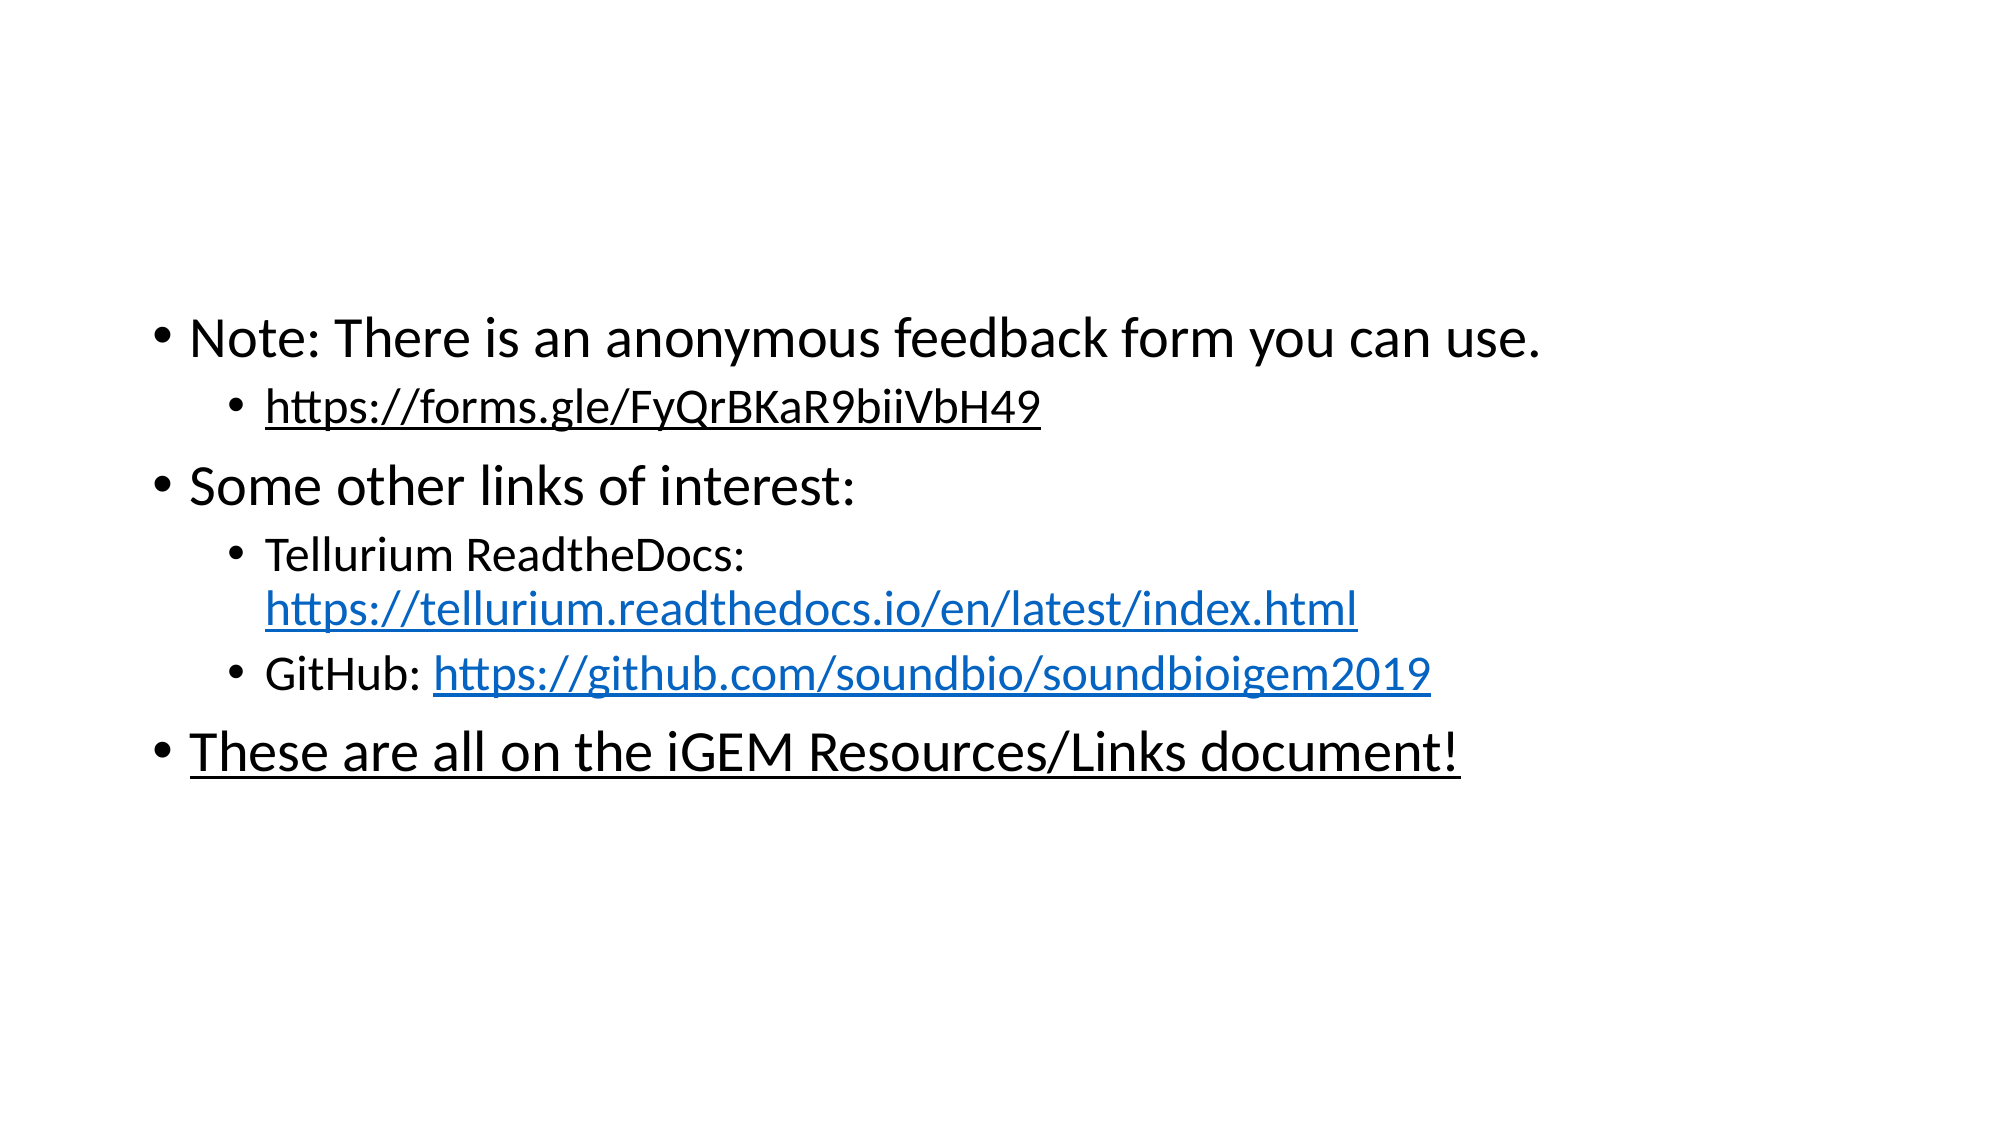

#
Note: There is an anonymous feedback form you can use.
https://forms.gle/FyQrBKaR9biiVbH49
Some other links of interest:
Tellurium ReadtheDocs: https://tellurium.readthedocs.io/en/latest/index.html
GitHub: https://github.com/soundbio/soundbioigem2019
These are all on the iGEM Resources/Links document!